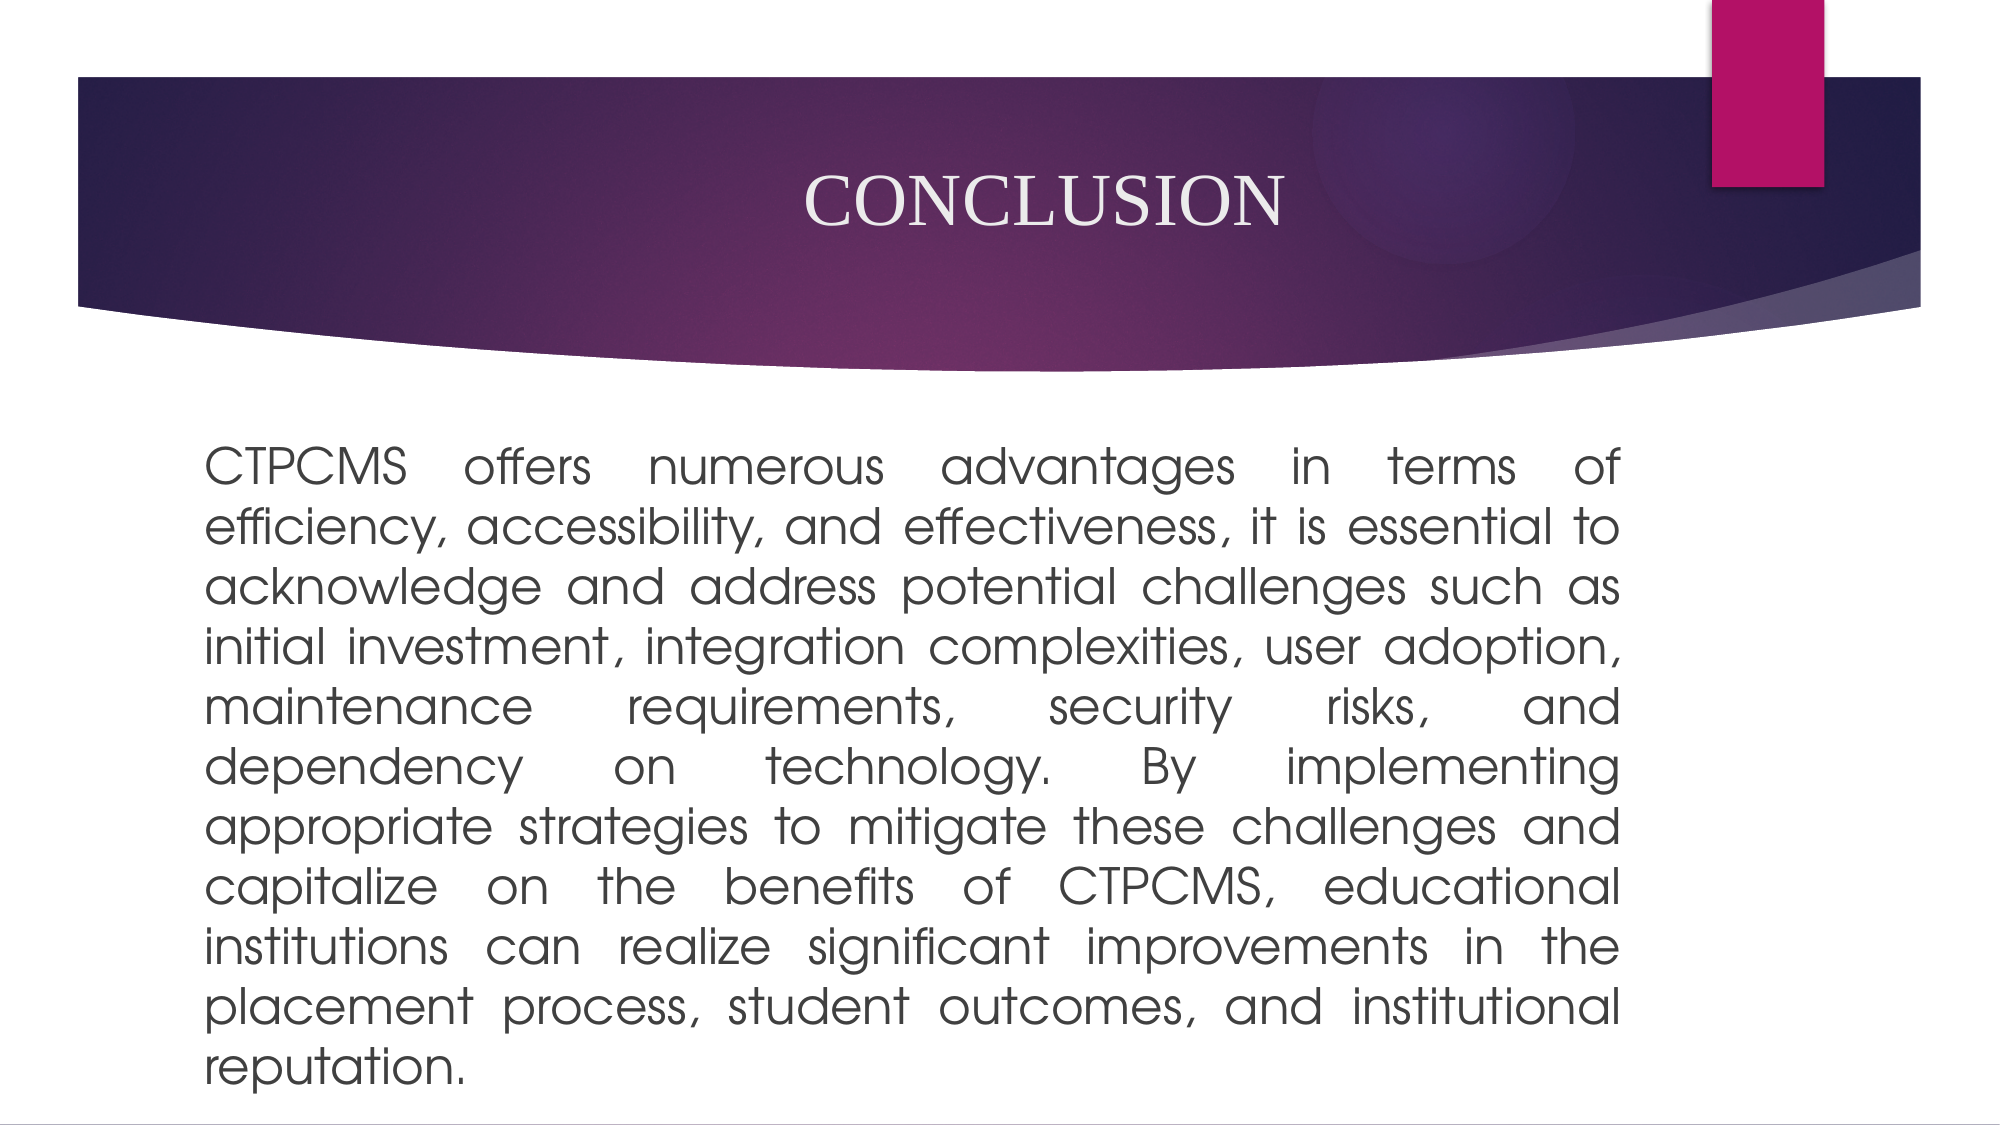

# CONCLUSION
CTPCMS offers numerous advantages in terms of efficiency, accessibility, and effectiveness, it is essential to acknowledge and address potential challenges such as initial investment, integration complexities, user adoption, maintenance requirements, security risks, and dependency on technology. By implementing appropriate strategies to mitigate these challenges and capitalize on the benefits of CTPCMS, educational institutions can realize significant improvements in the placement process, student outcomes, and institutional reputation.